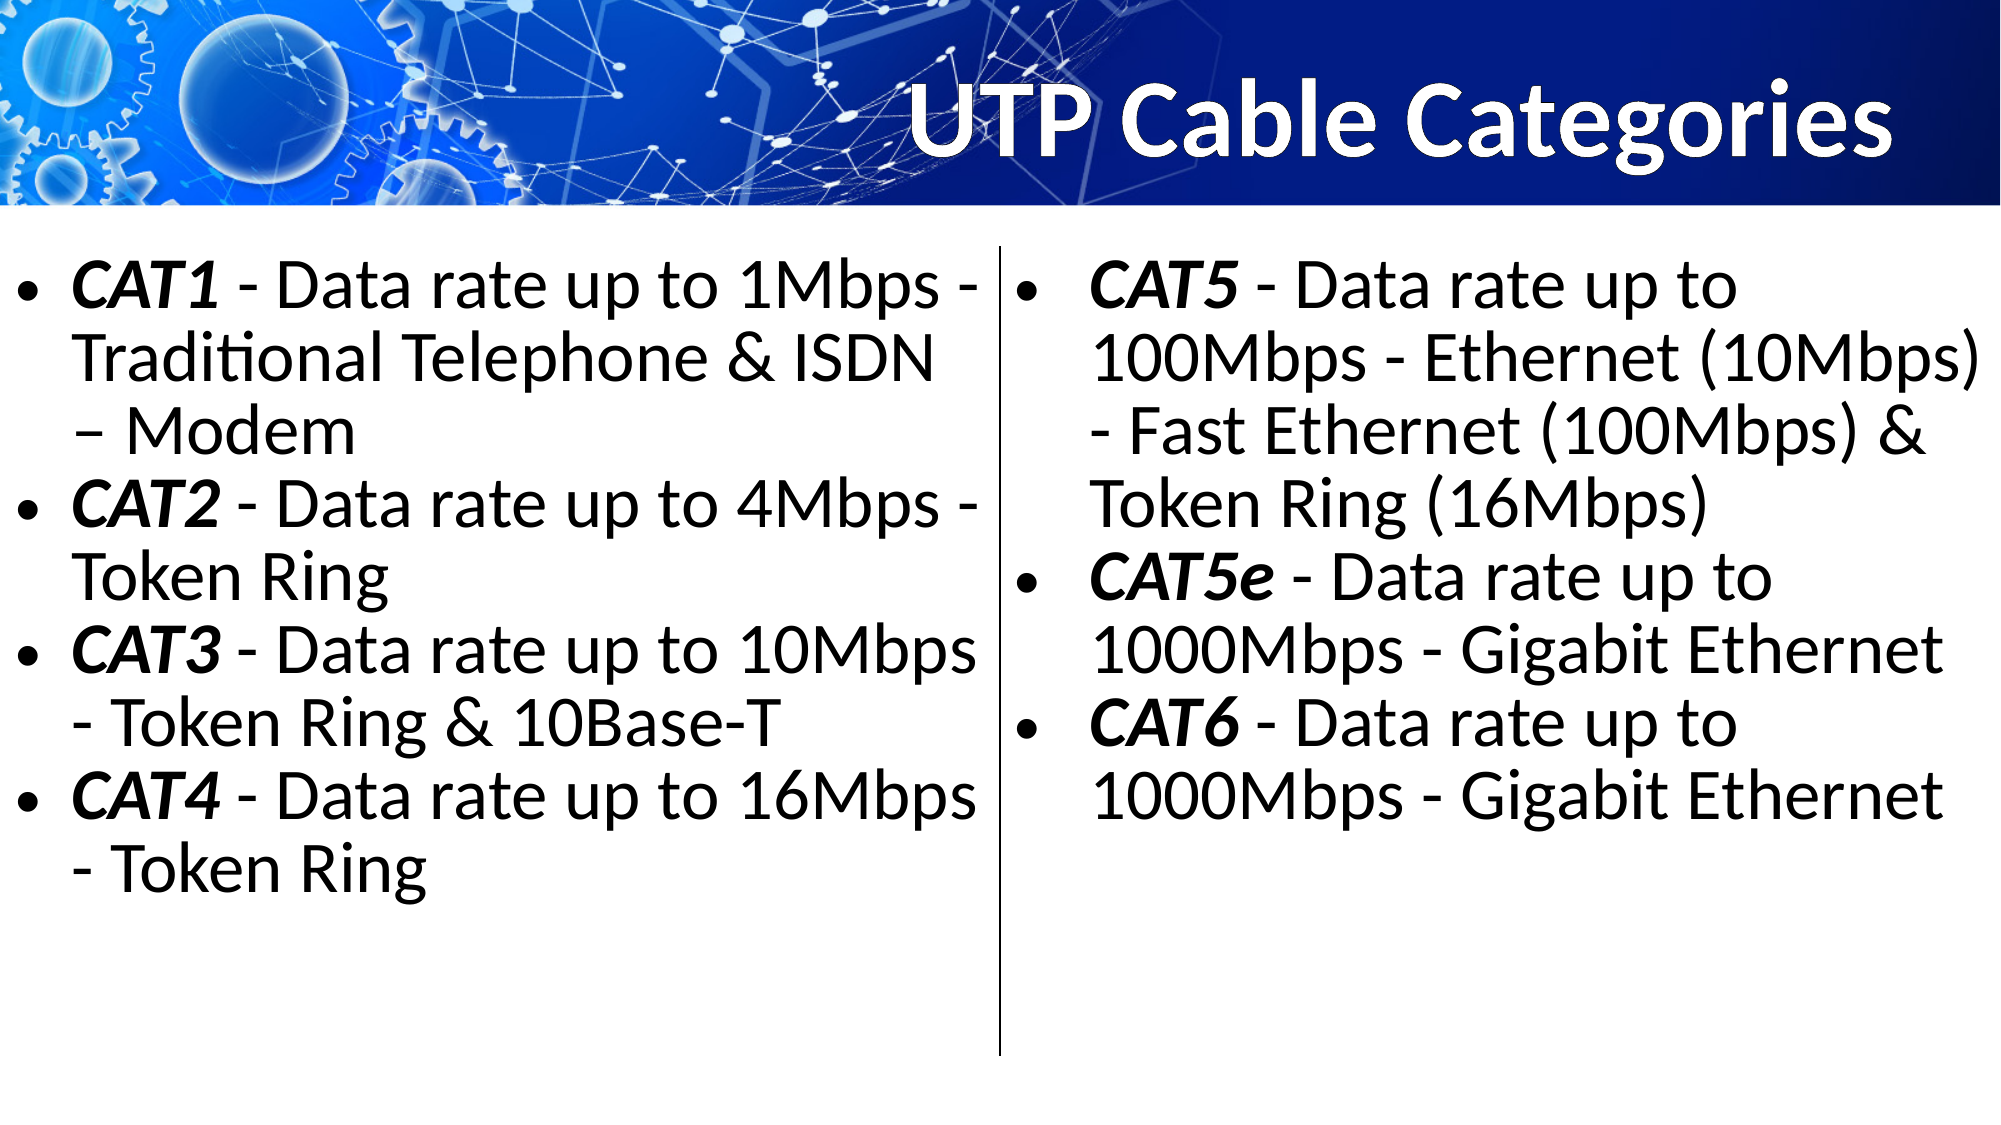

# UTP Cable Categories
| CAT1 - Data rate up to 1Mbps - Traditional Telephone & ISDN – Modem CAT2 - Data rate up to 4Mbps - Token Ring CAT3 - Data rate up to 10Mbps - Token Ring & 10Base-T CAT4 - Data rate up to 16Mbps - Token Ring | CAT5 - Data rate up to 100Mbps - Ethernet (10Mbps) - Fast Ethernet (100Mbps) & Token Ring (16Mbps) CAT5e - Data rate up to 1000Mbps - Gigabit Ethernet CAT6 - Data rate up to 1000Mbps - Gigabit Ethernet |
| --- | --- |